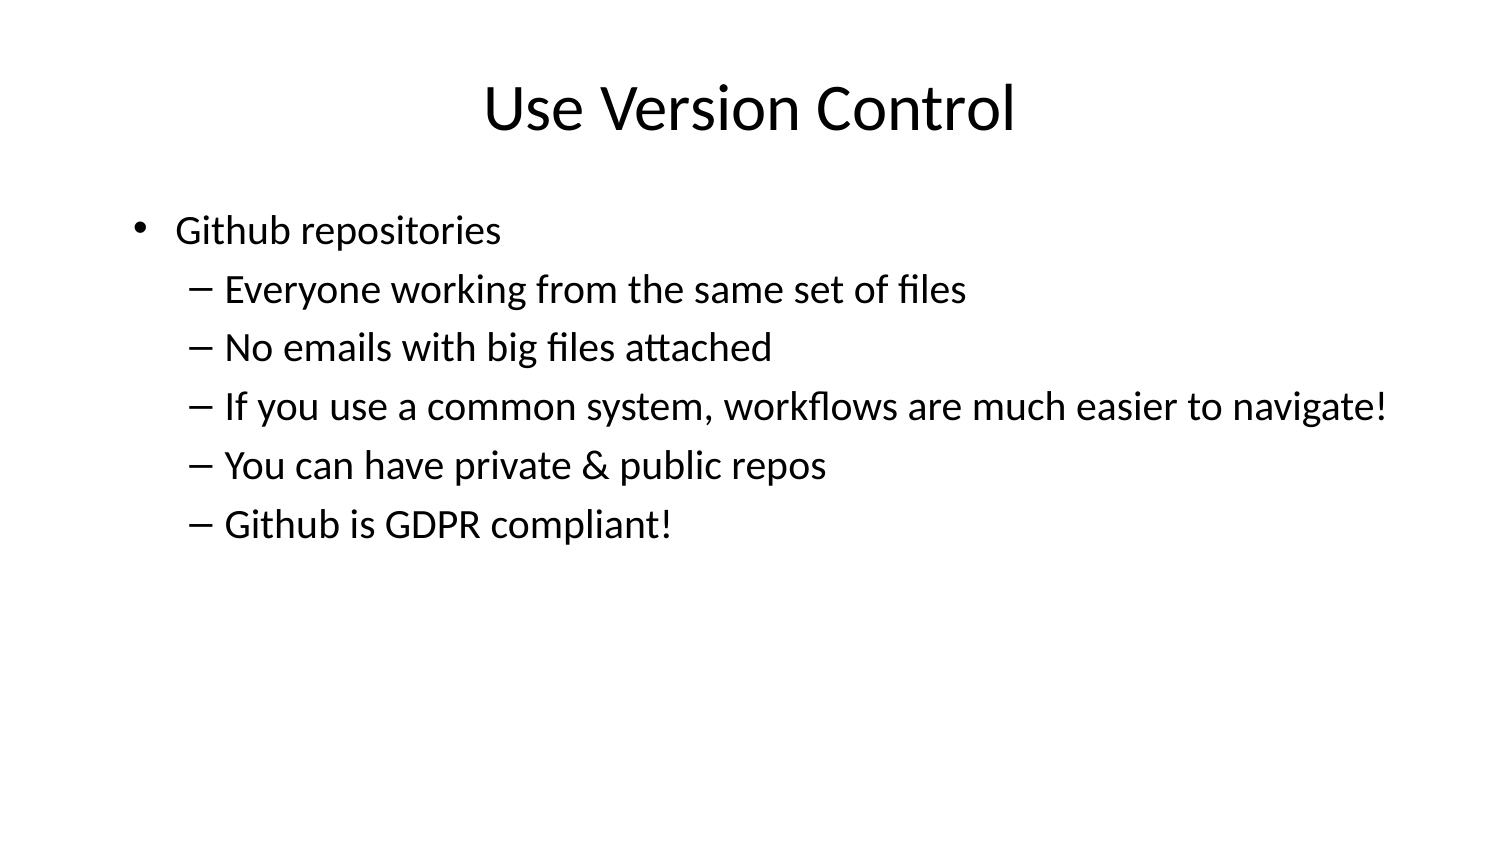

# Use Version Control
Github repositories
Everyone working from the same set of files
No emails with big files attached
If you use a common system, workflows are much easier to navigate!
You can have private & public repos
Github is GDPR compliant!